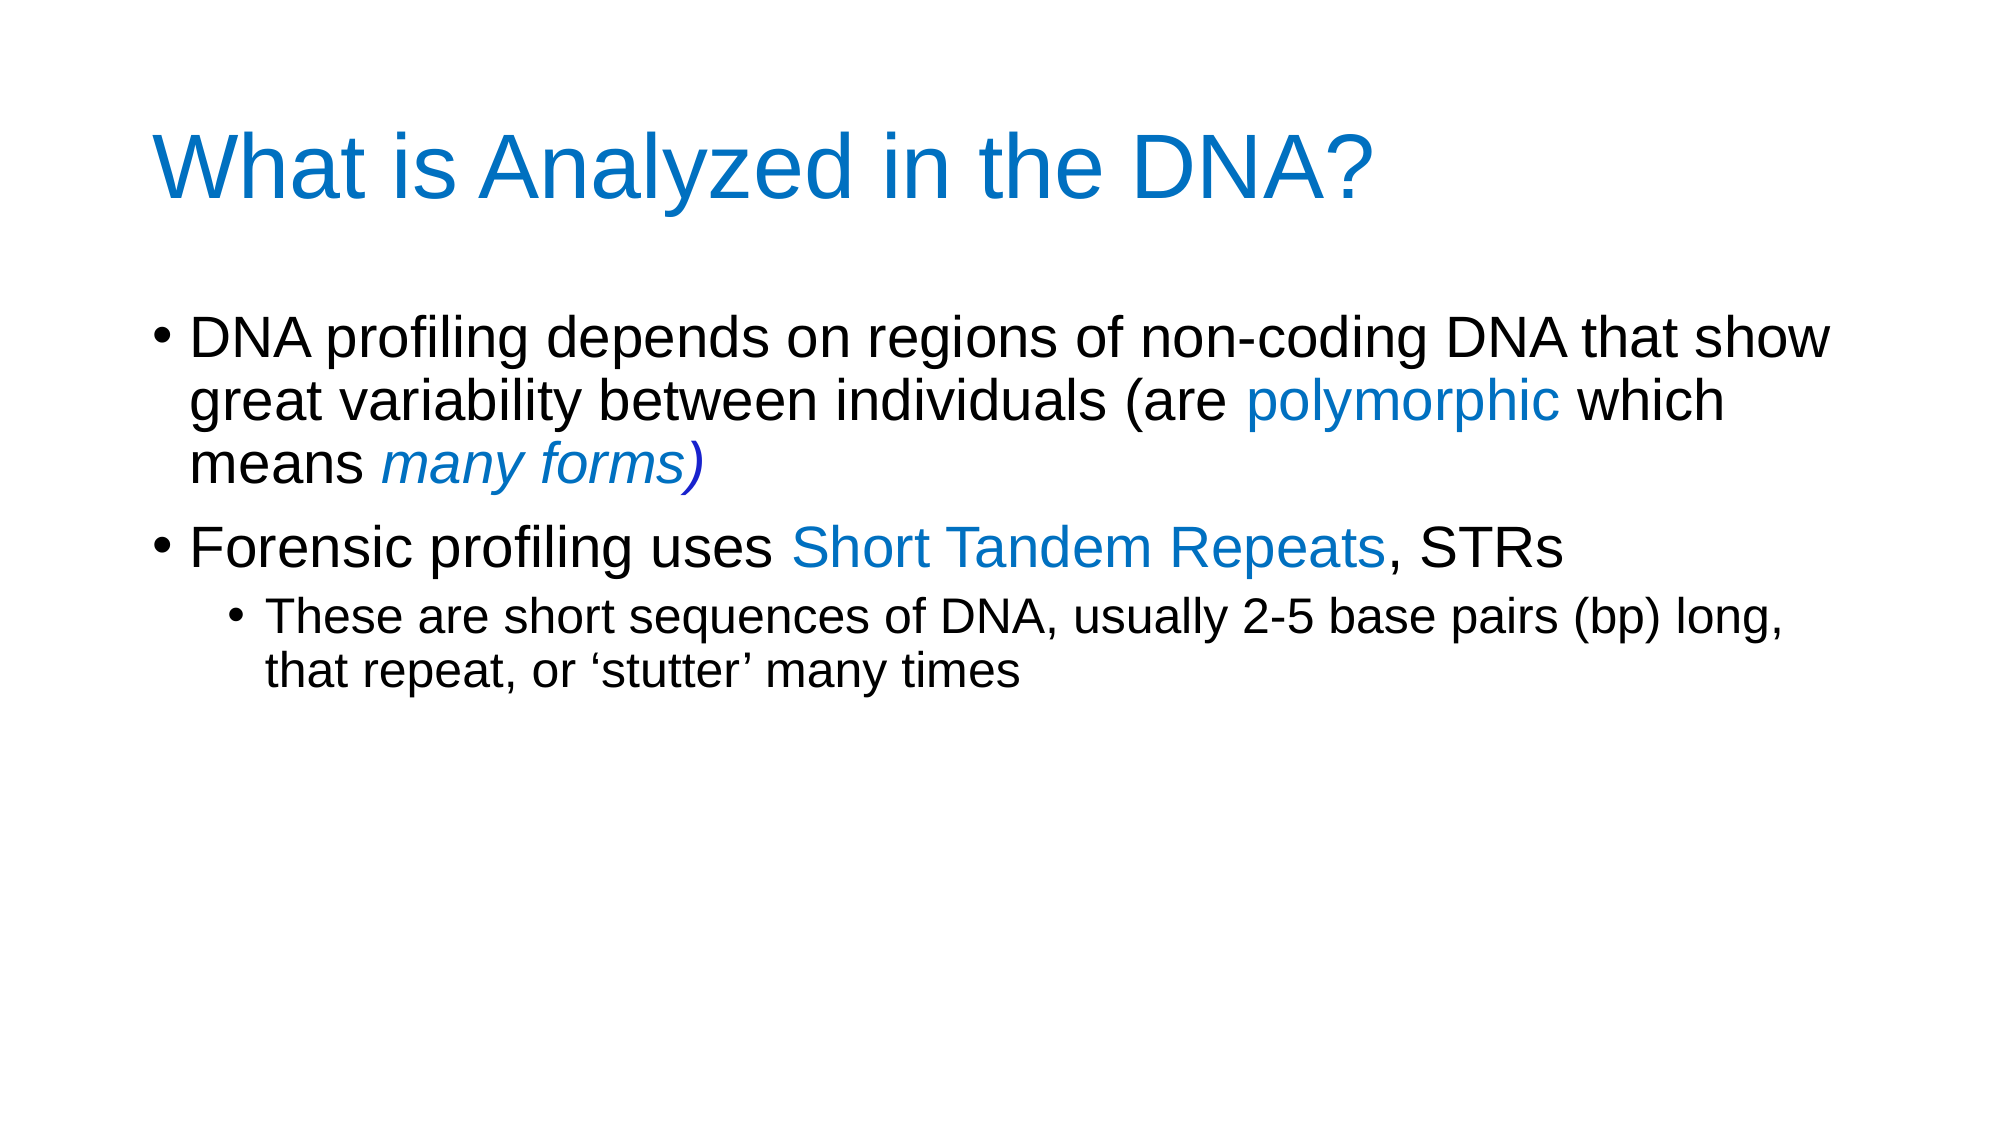

# What is Analyzed in the DNA?
DNA profiling depends on regions of non-coding DNA that show great variability between individuals (are polymorphic which means many forms)
Forensic profiling uses Short Tandem Repeats, STRs
These are short sequences of DNA, usually 2-5 base pairs (bp) long, that repeat, or ‘stutter’ many times